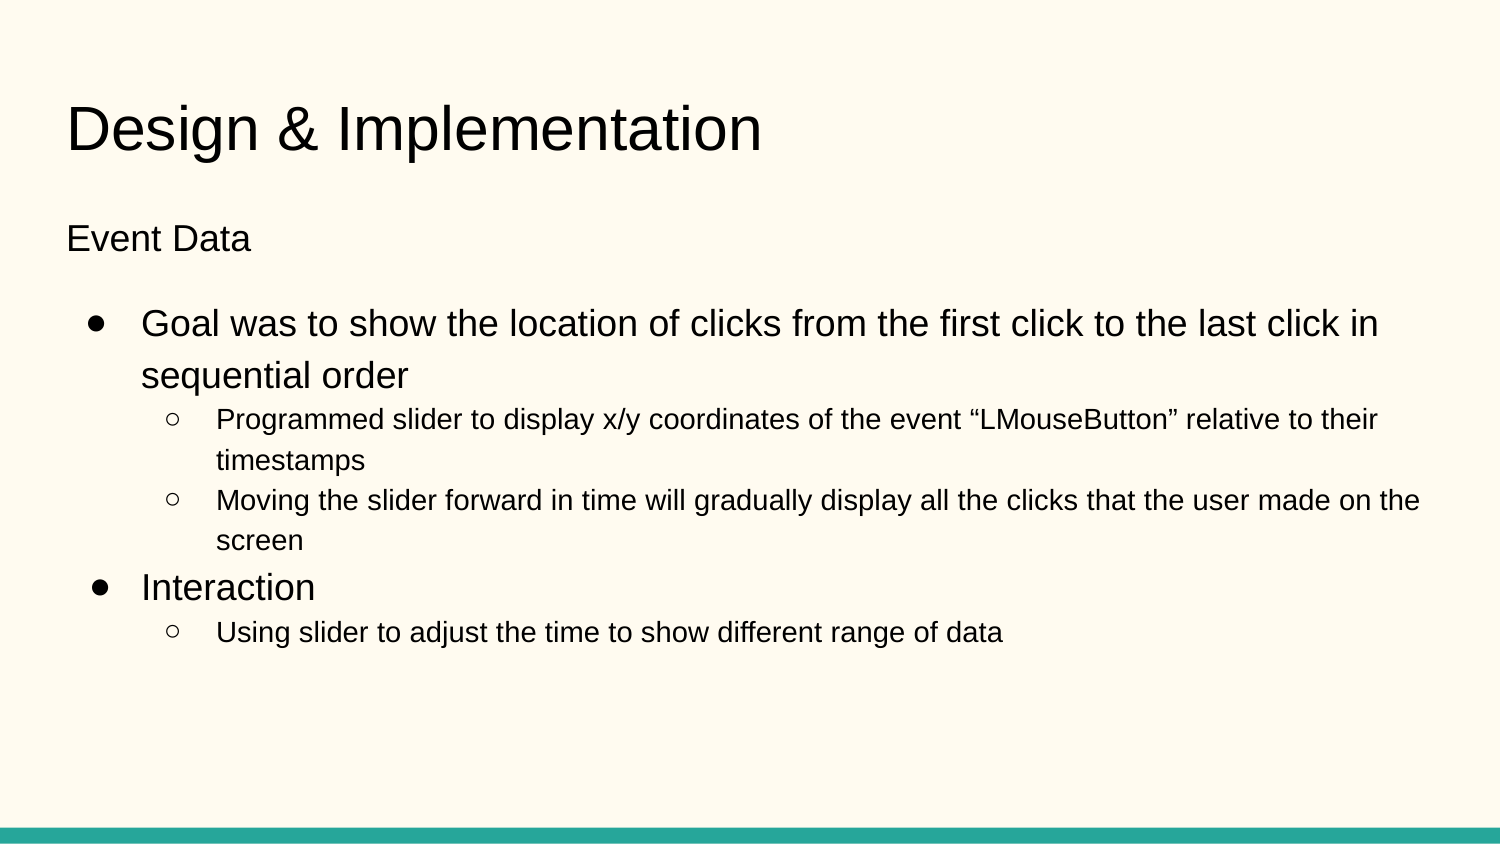

# Design & Implementation
Event Data
Goal was to show the location of clicks from the first click to the last click in sequential order
Programmed slider to display x/y coordinates of the event “LMouseButton” relative to their timestamps
Moving the slider forward in time will gradually display all the clicks that the user made on the screen
Interaction
Using slider to adjust the time to show different range of data